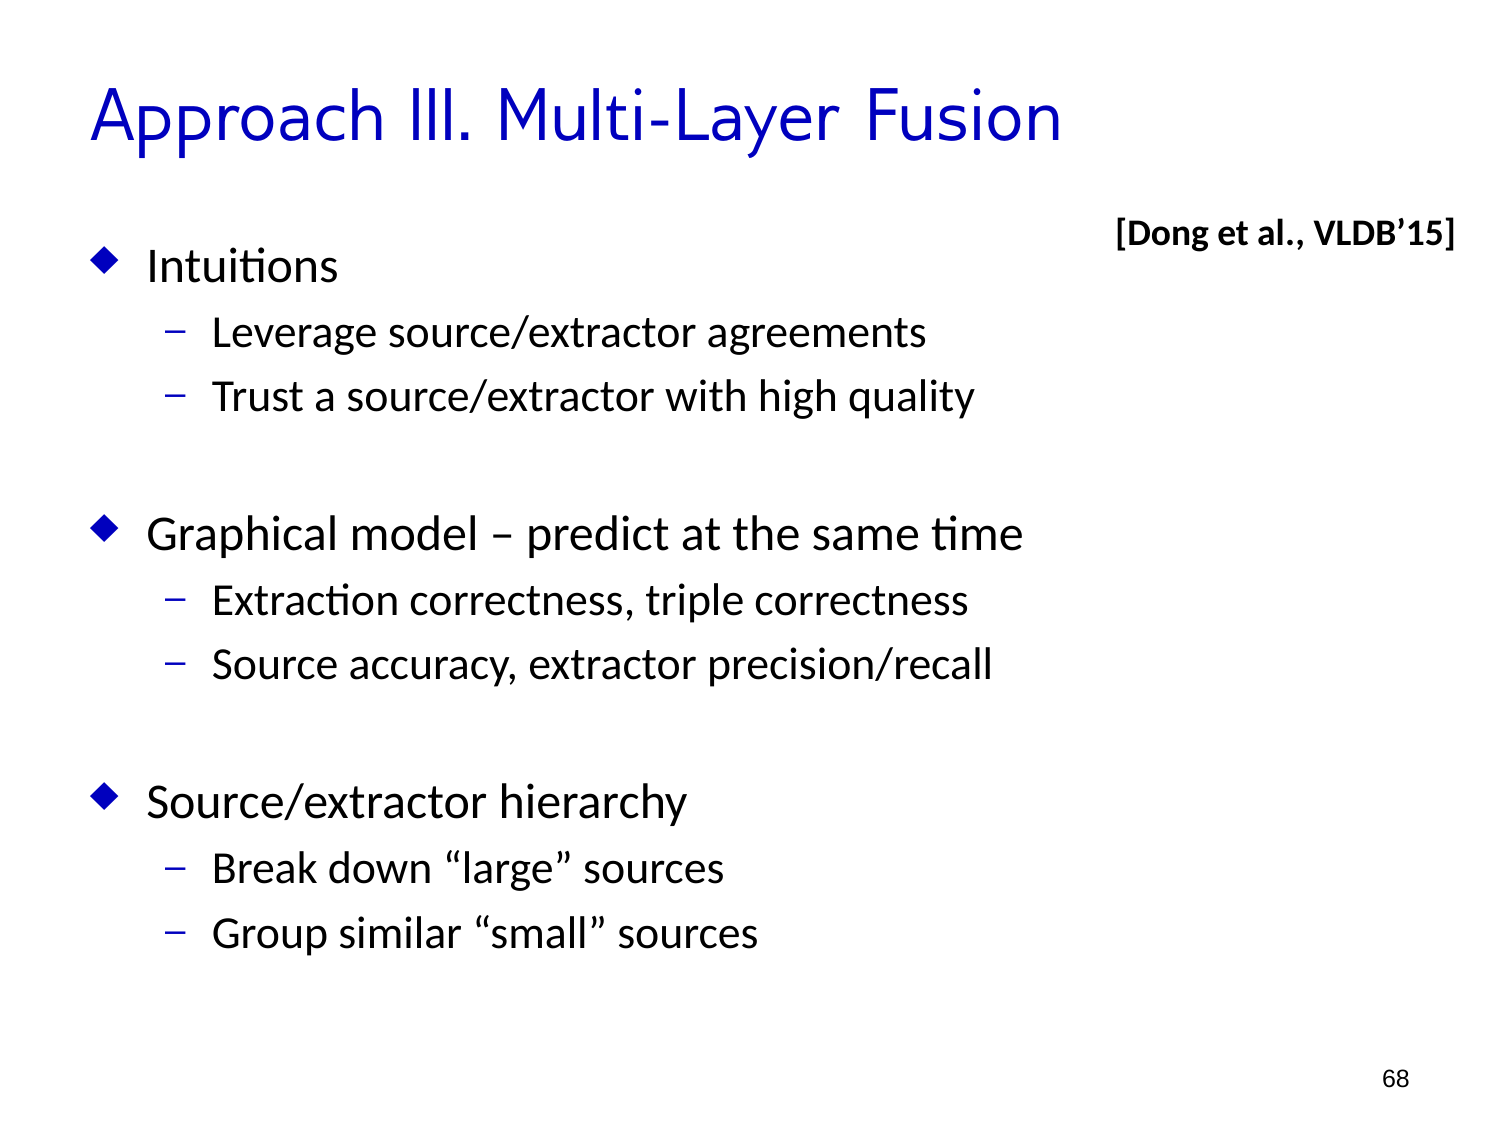

Approach III. Multi-Layer Fusion
[Dong et al., VLDB’15]
Intuitions
Leverage source/extractor agreements
Trust a source/extractor with high quality

Graphical model – predict at the same time
Extraction correctness, triple correctness
Source accuracy, extractor precision/recall

Source/extractor hierarchy
Break down “large” sources
Group similar “small” sources

68